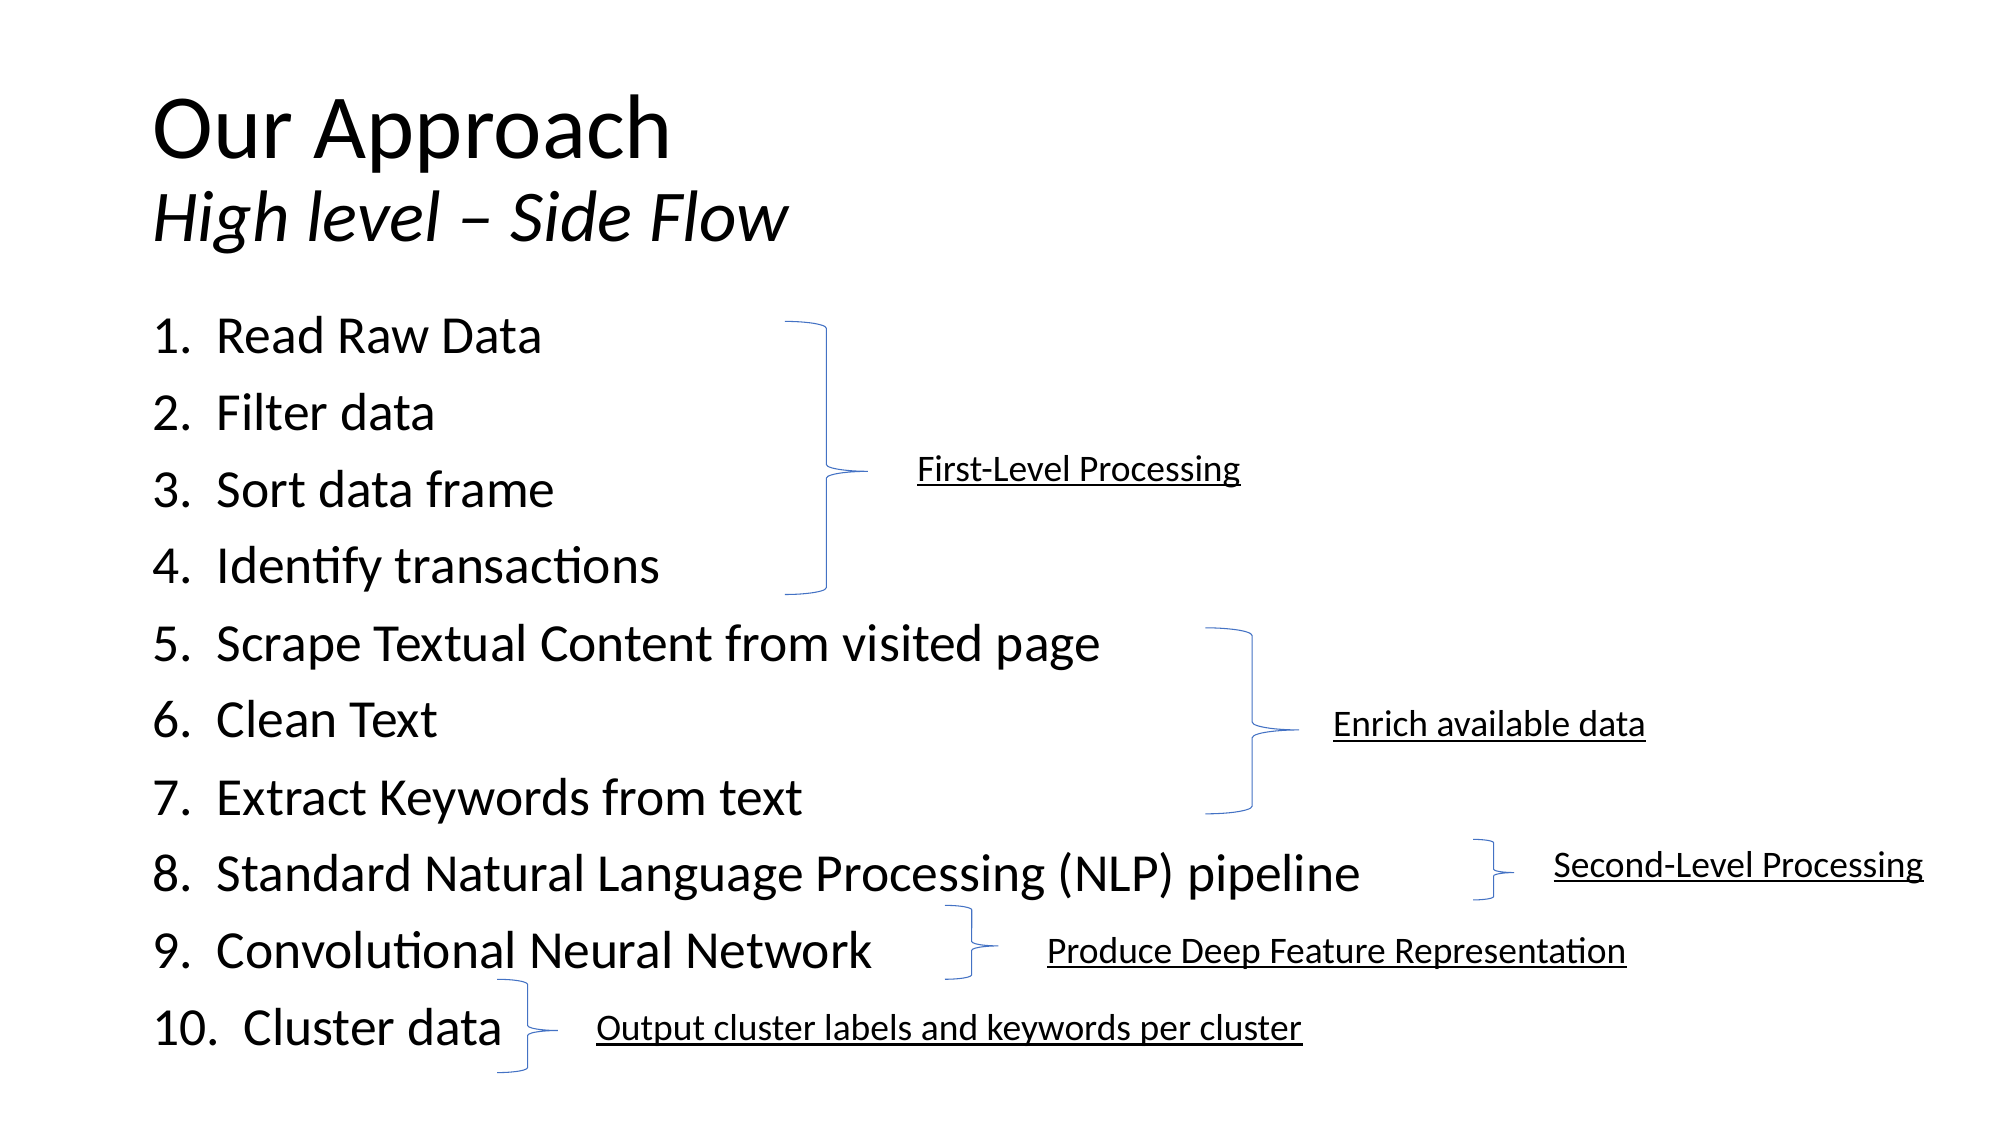

# Our Approach High level – Side Flow
1.  Read Raw Data
2.  Filter data
3.  Sort data frame
4.  Identify transactions
5.  Scrape Textual Content from visited page
6.  Clean Text
7.  Extract Keywords from text
8.  Standard Natural Language Processing (NLP) pipeline
9.  Convolutional Neural Network
10.  Cluster data

First-Level Processing

Enrich available data
Second-Level Processing

Produce Deep Feature Representation

Output cluster labels and keywords per cluster